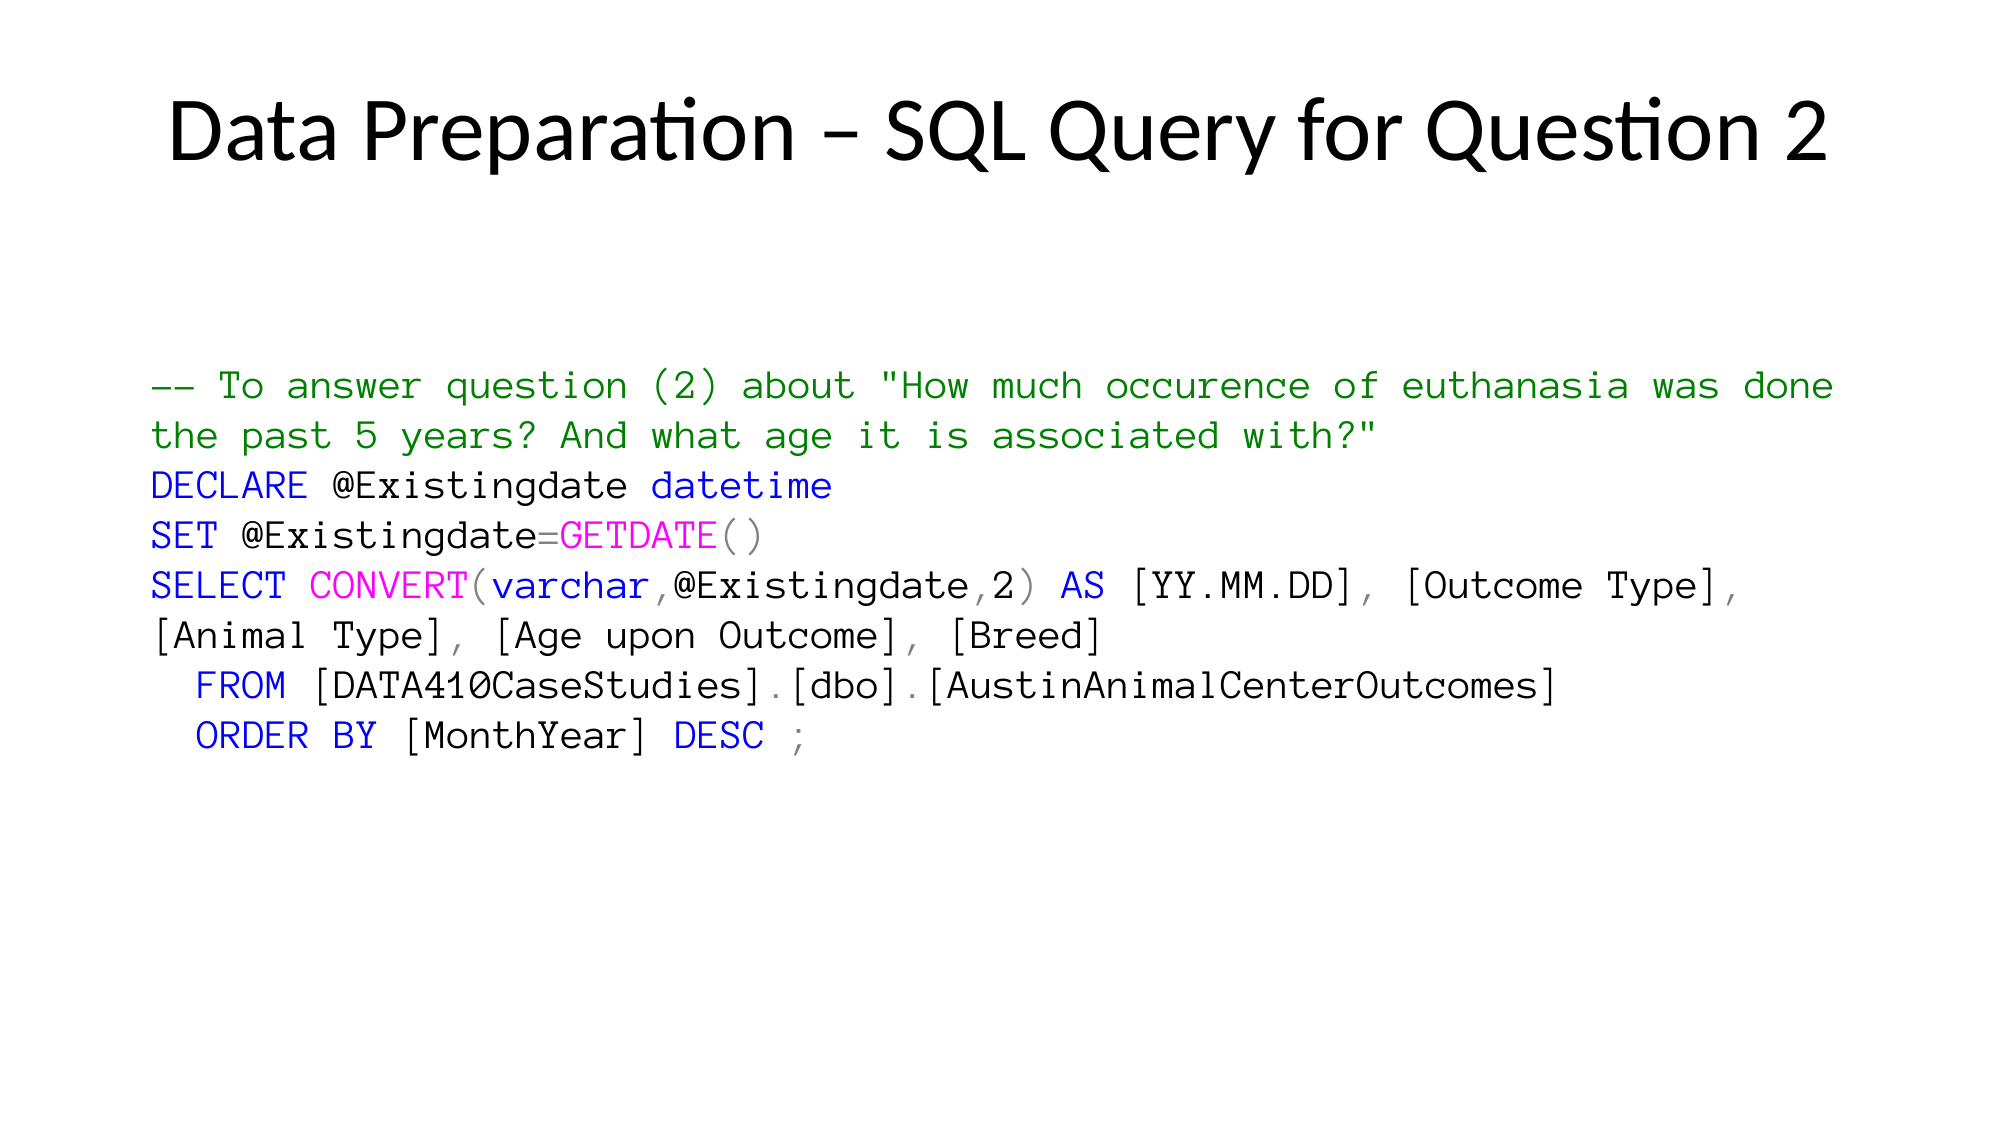

# Data Preparation – SQL Query for Question 2
-- To answer question (2) about "How much occurence of euthanasia was done the past 5 years? And what age it is associated with?"
DECLARE @Existingdate datetime
SET @Existingdate=GETDATE()
SELECT CONVERT(varchar,@Existingdate,2) AS [YY.MM.DD], [Outcome Type], [Animal Type], [Age upon Outcome], [Breed]
  FROM [DATA410CaseStudies].[dbo].[AustinAnimalCenterOutcomes]
  ORDER BY [MonthYear] DESC ;